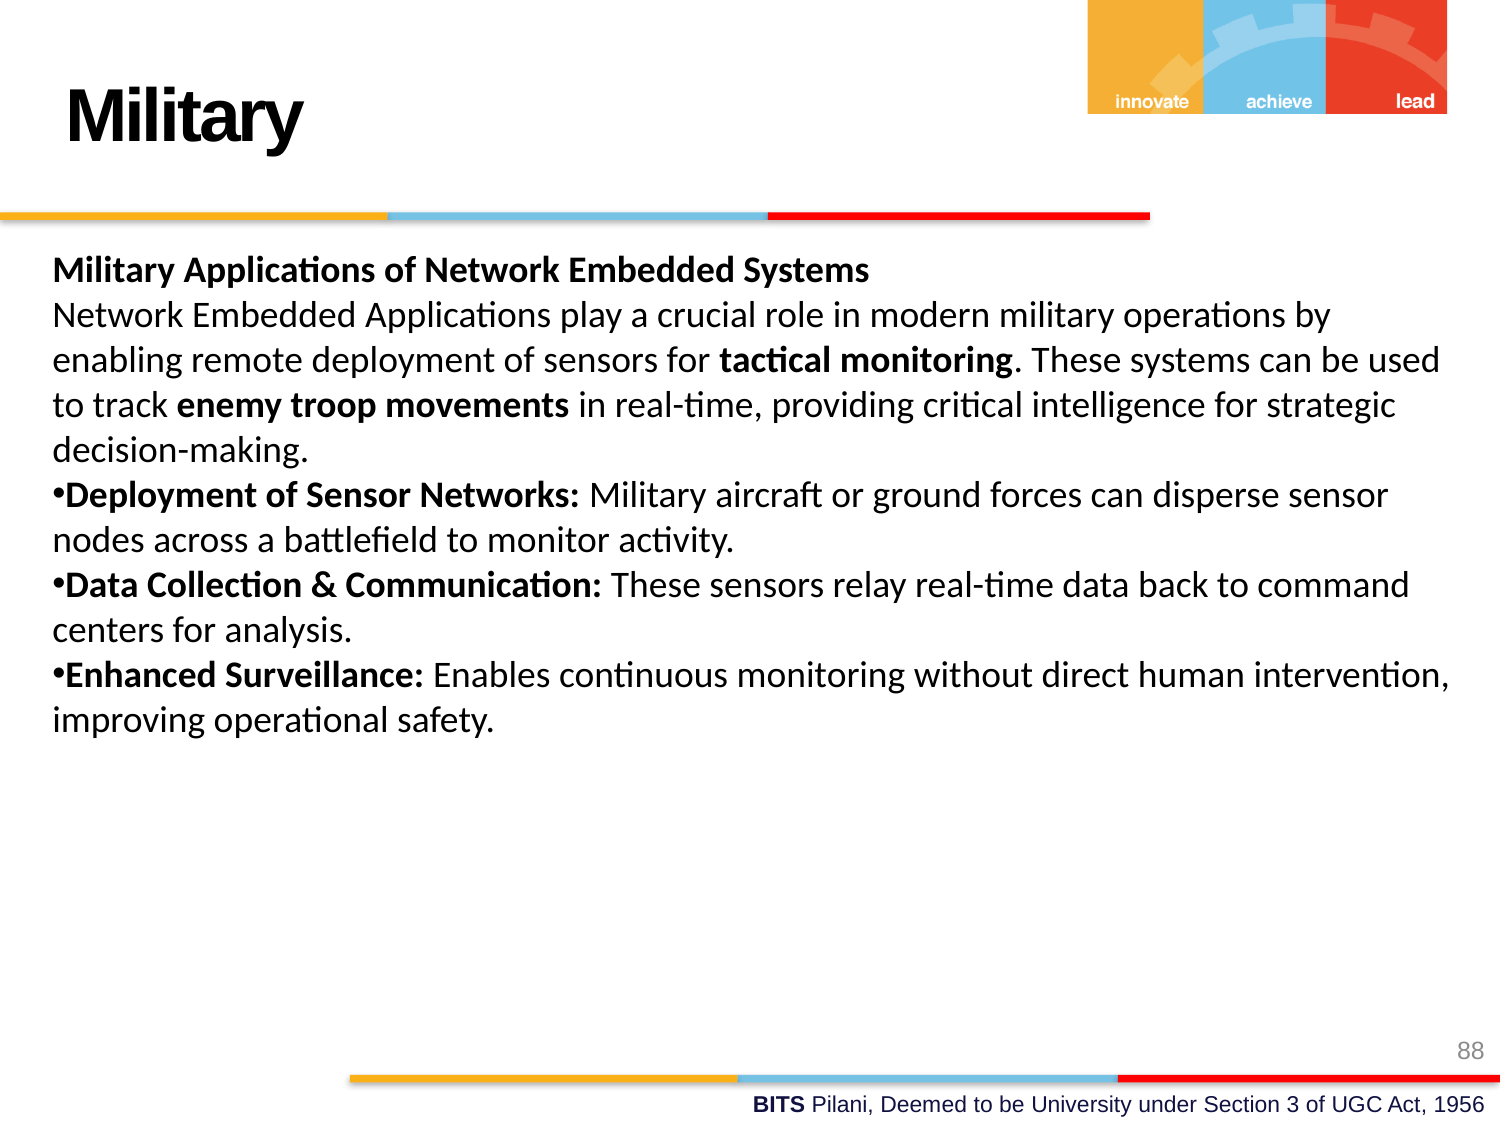

Military
Military Applications of Network Embedded Systems
Network Embedded Applications play a crucial role in modern military operations by enabling remote deployment of sensors for tactical monitoring. These systems can be used to track enemy troop movements in real-time, providing critical intelligence for strategic decision-making.
Deployment of Sensor Networks: Military aircraft or ground forces can disperse sensor nodes across a battlefield to monitor activity.
Data Collection & Communication: These sensors relay real-time data back to command centers for analysis.
Enhanced Surveillance: Enables continuous monitoring without direct human intervention, improving operational safety.

88